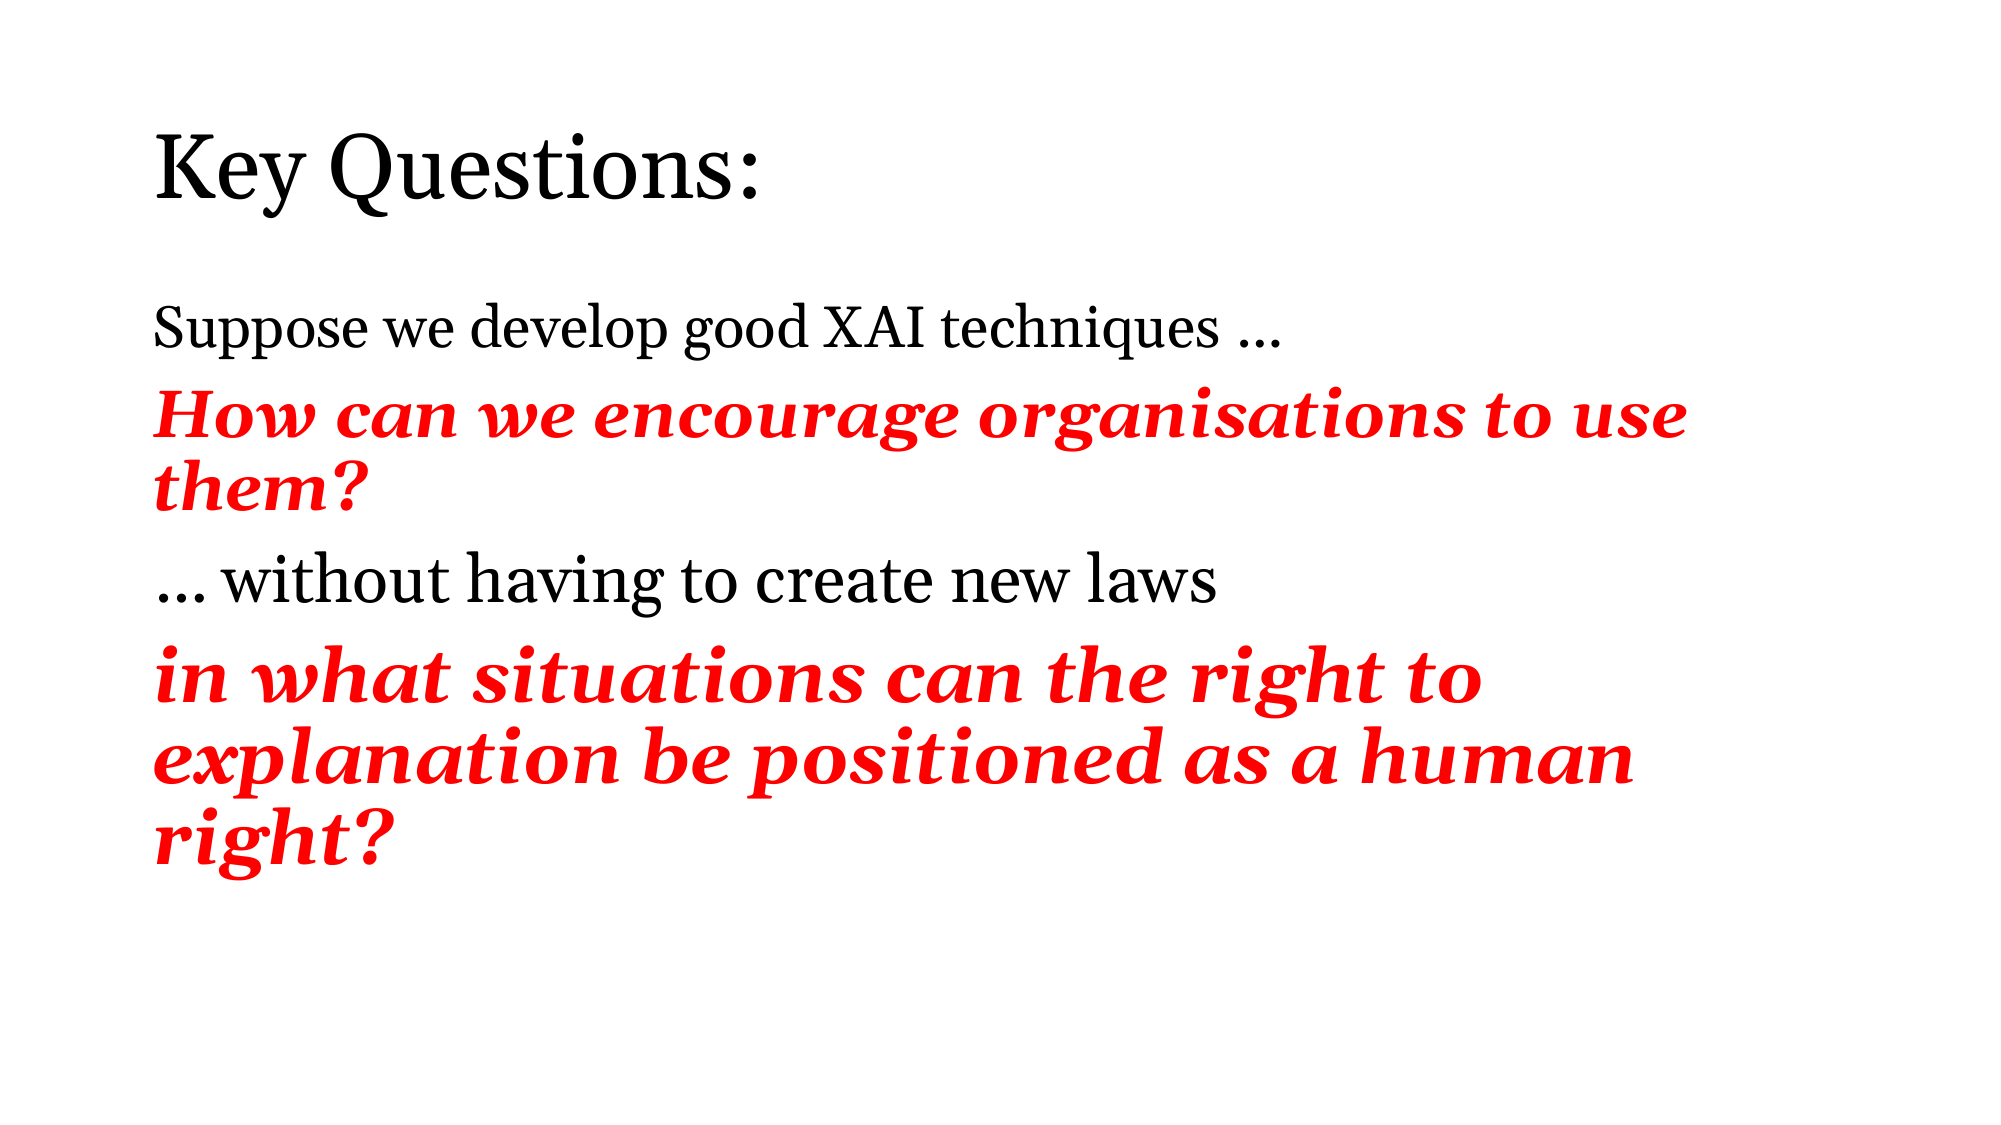

# Key Questions:
Suppose we develop good XAI techniques …
How can we encourage organisations to use them?
… without having to create new laws
in what situations can the right to explanation be positioned as a human right?